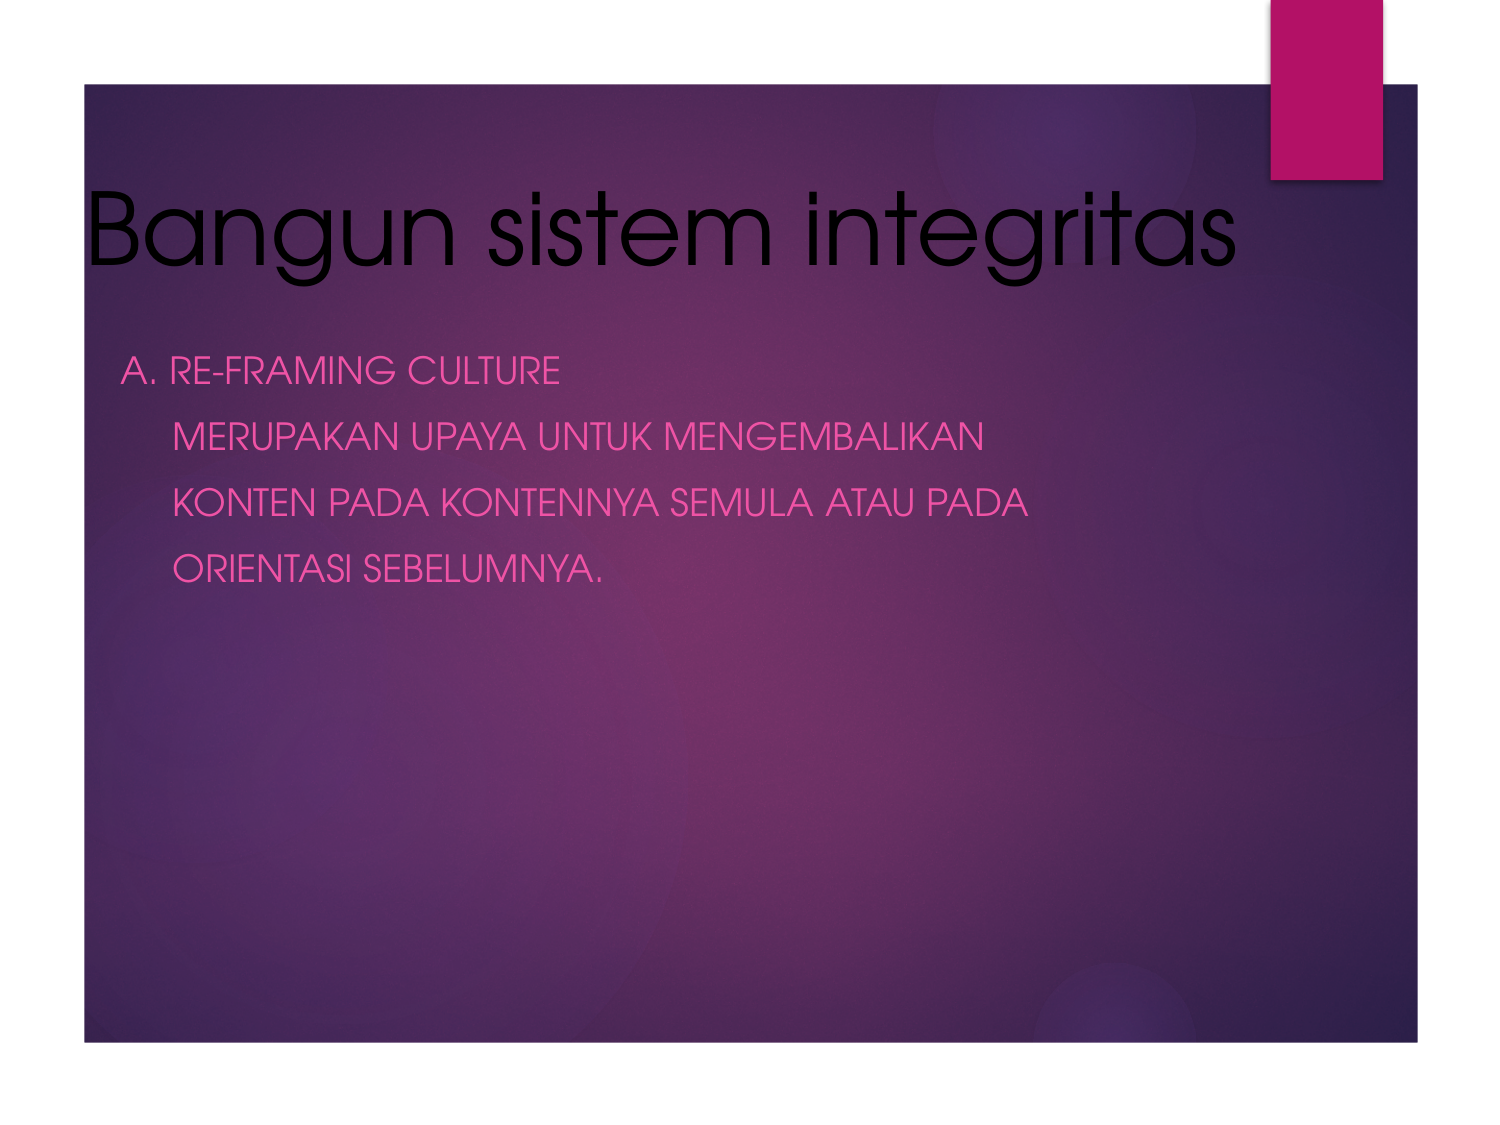

# Bangun sistem integritas
A. Re-Framing Culture
     merupakan upaya untuk mengembalikan
     konten pada kontennya semula atau pada
     orientasi sebelumnya.